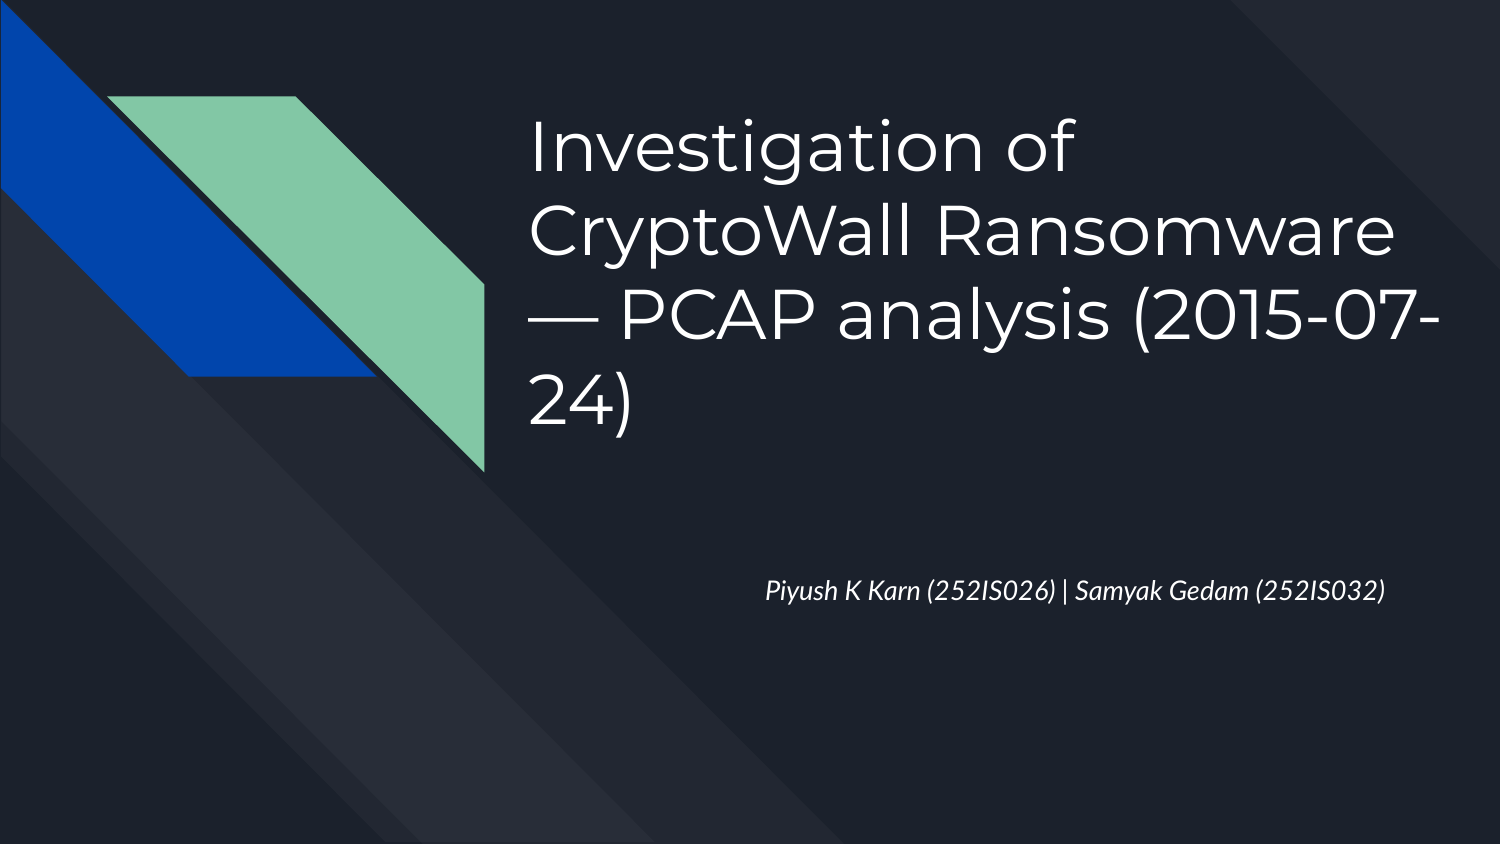

# Investigation of CryptoWall Ransomware — PCAP analysis (2015-07-24)

Piyush K Karn (252IS026) | Samyak Gedam (252IS032)